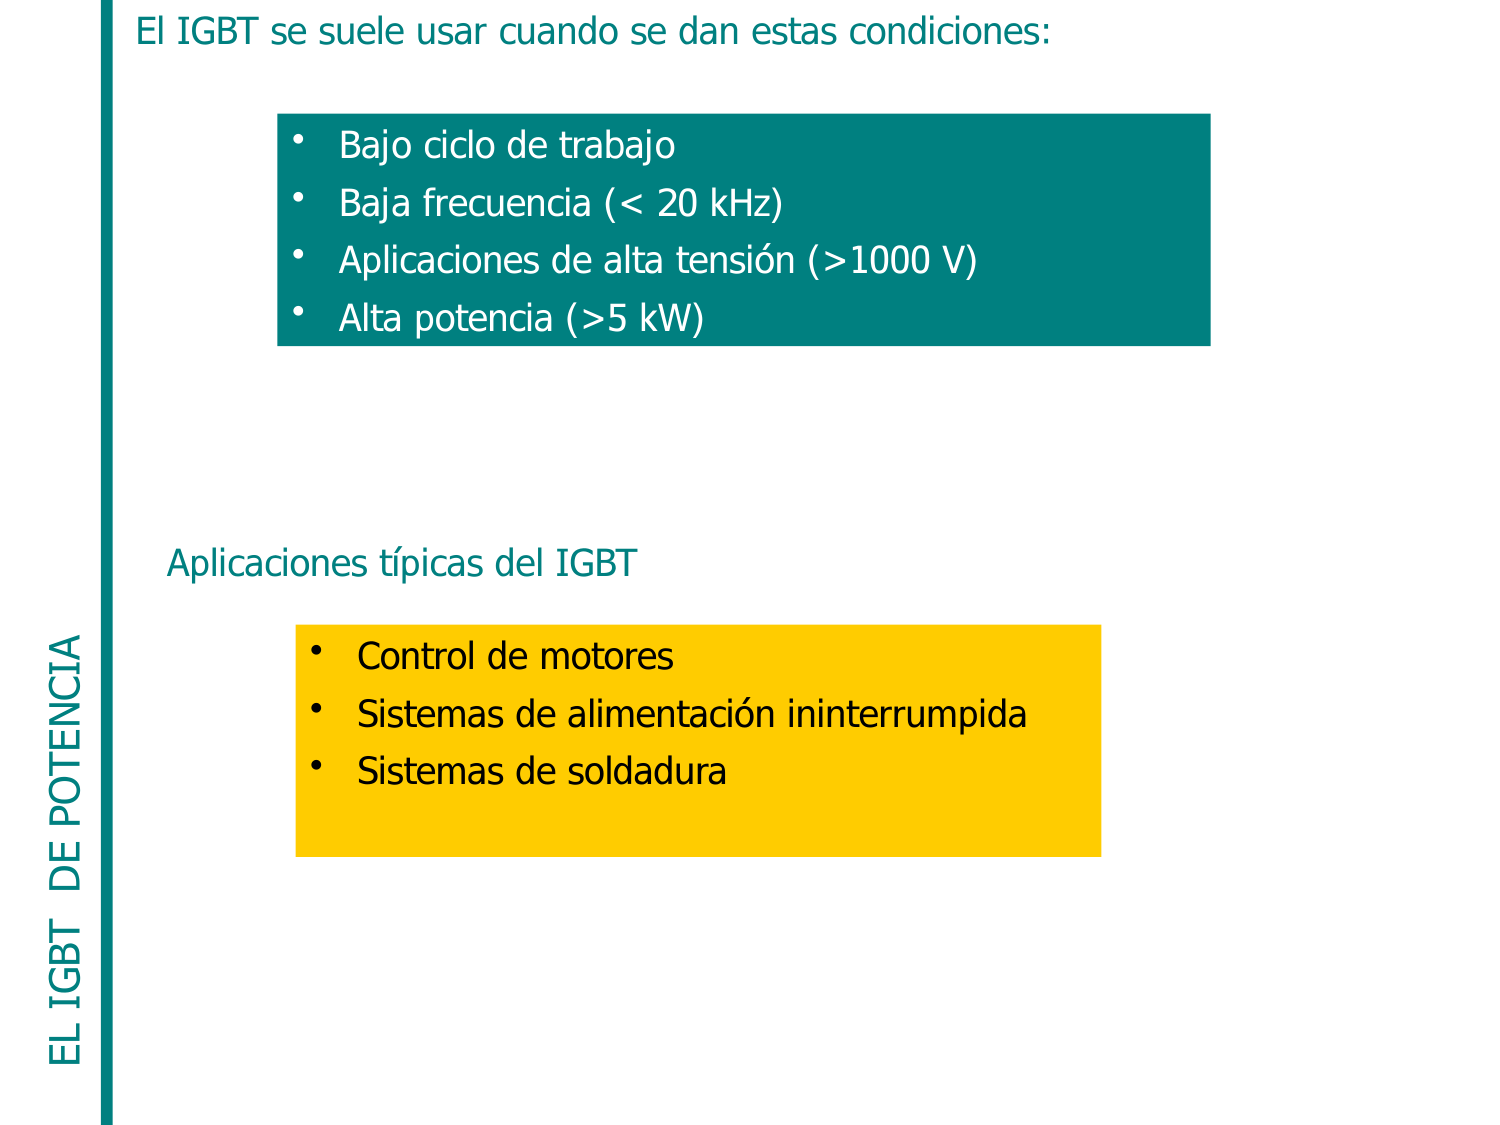

El IGBT se suele usar cuando se dan estas condiciones:
 Bajo ciclo de trabajo
 Baja frecuencia (< 20 kHz)
 Aplicaciones de alta tensión (>1000 V)
 Alta potencia (>5 kW)
EL IGBT  DE POTENCIA
Aplicaciones típicas del IGBT
 Control de motores
 Sistemas de alimentación ininterrumpida
 Sistemas de soldadura